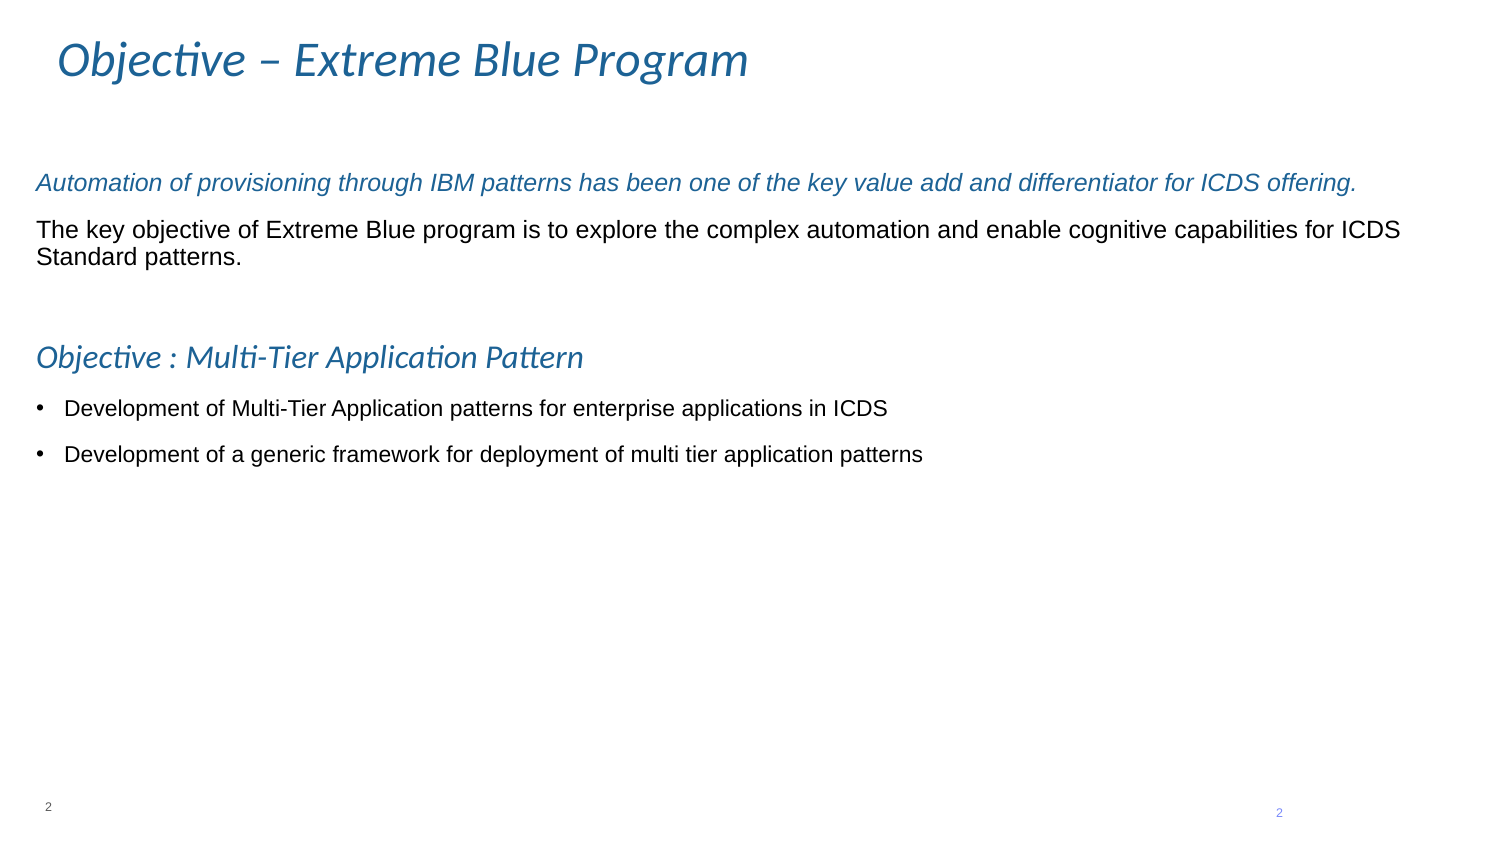

Objective – Extreme Blue Program

Automation of provisioning through IBM patterns has been one of the key value add and differentiator for ICDS offering.
The key objective of Extreme Blue program is to explore the complex automation and enable cognitive capabilities for ICDS Standard patterns.

Objective : Multi-Tier Application Pattern
Development of Multi-Tier Application patterns for enterprise applications in ICDS
Development of a generic framework for deployment of multi tier application patterns

2